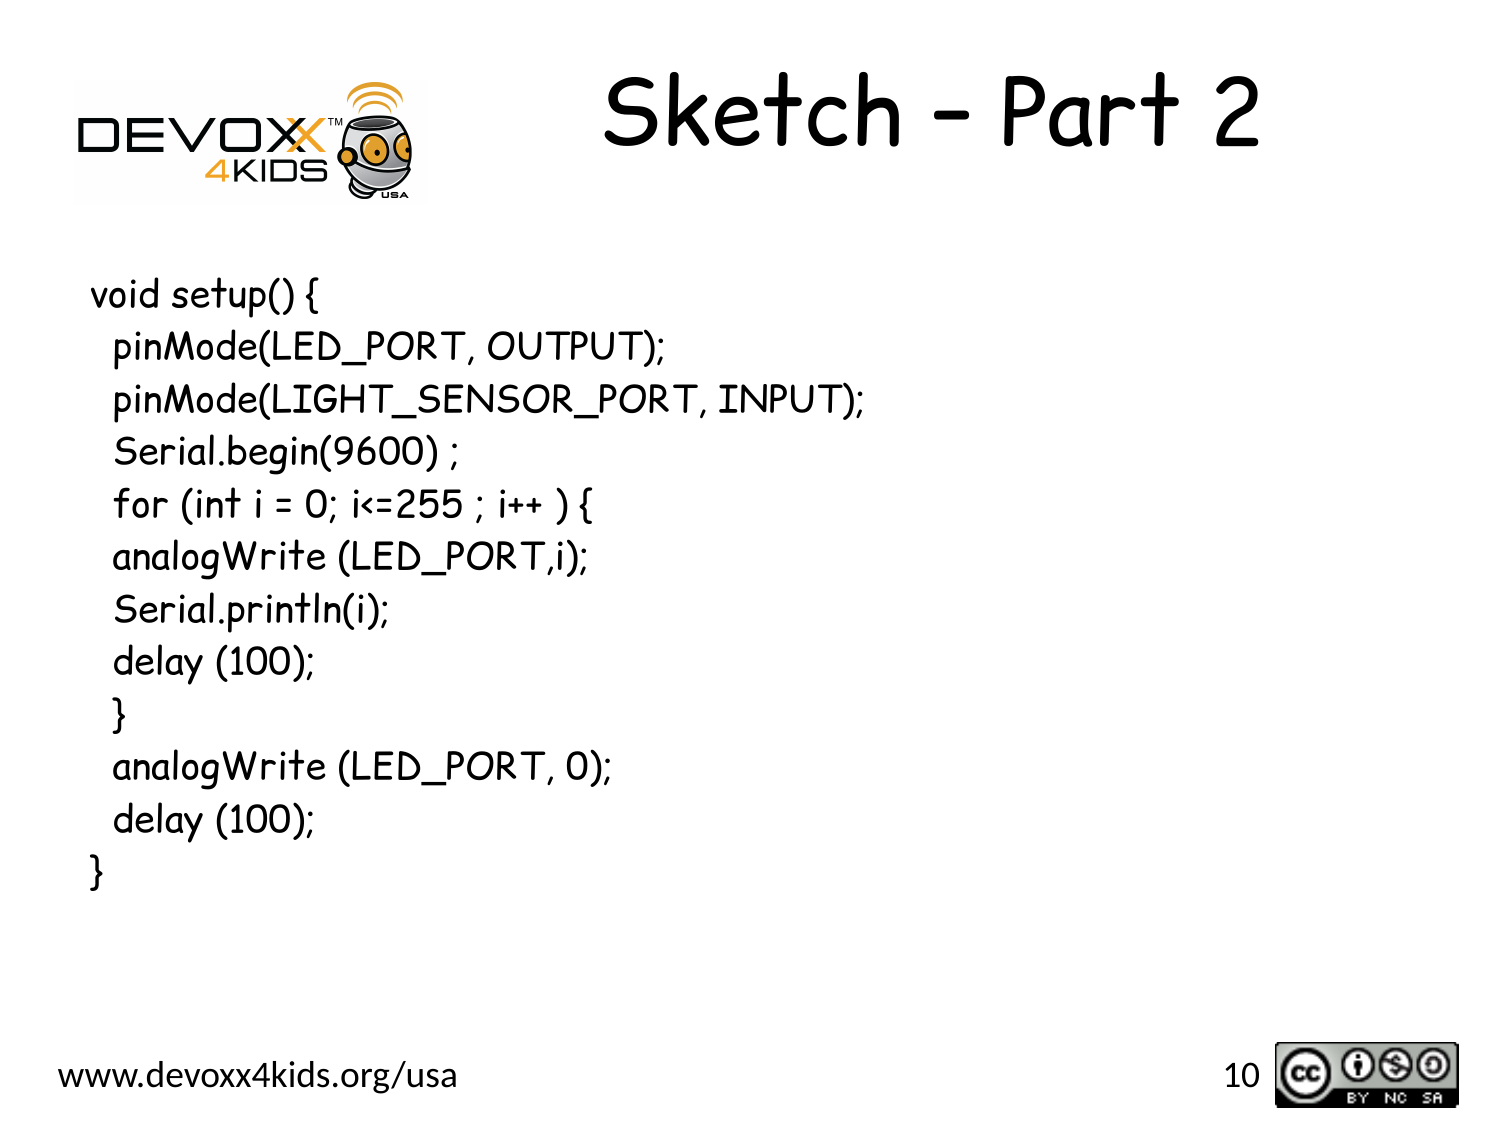

# Sketch – Part 2
void setup() {
  pinMode(LED_PORT, OUTPUT);
  pinMode(LIGHT_SENSOR_PORT, INPUT);
  Serial.begin(9600) ;
  for (int i = 0; i<=255 ; i++ ) {
  analogWrite (LED_PORT,i);
  Serial.println(i);
  delay (100);
  }
  analogWrite (LED_PORT, 0);
  delay (100);
}

10